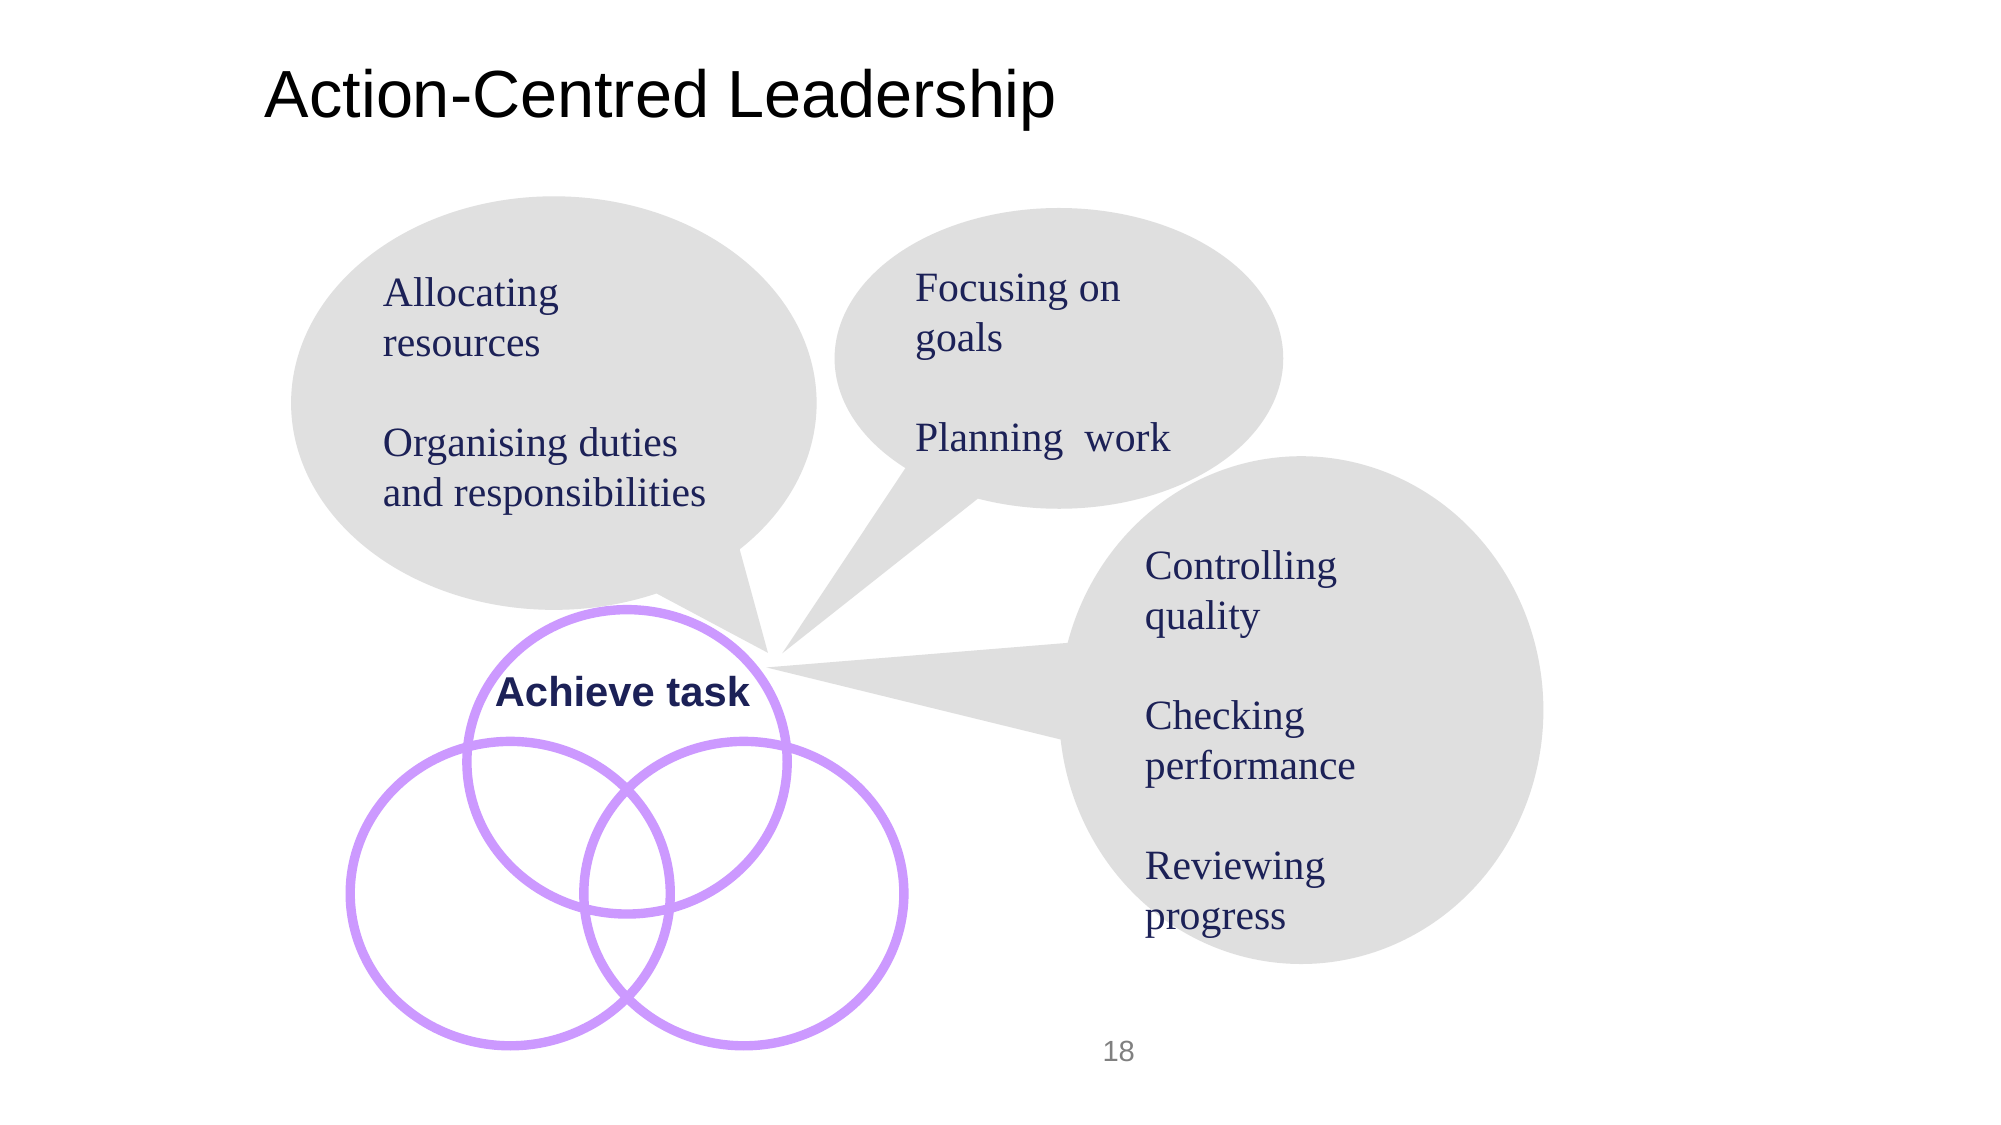

Action-Centred Leadership
Allocating resources

Organising duties and responsibilities

Focusing on goals

Planning  work
Controlling quality

Checking performance

Reviewing progress

Achieve task

18